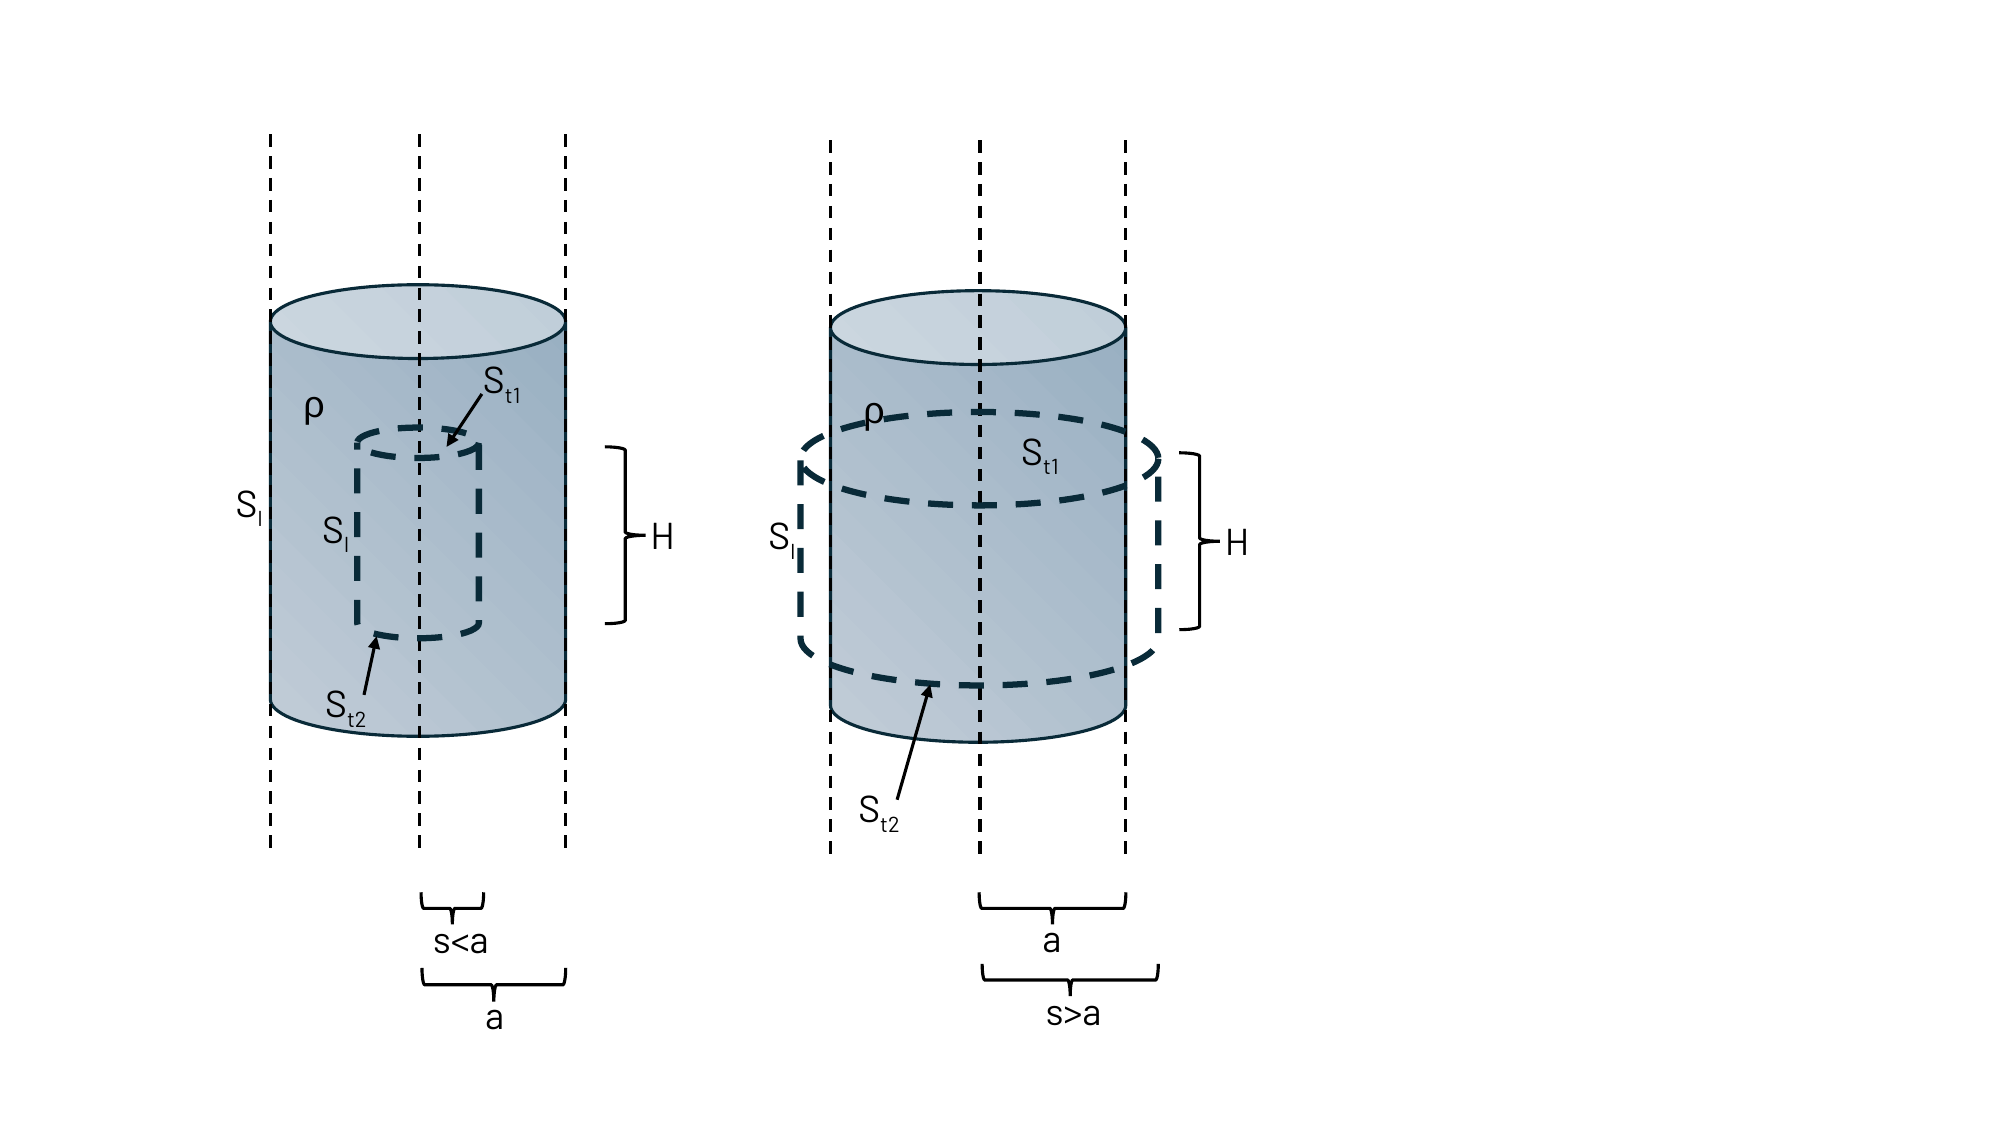

St1
ρ
ρ

St1

Sl
Sl
H
Sl
H
St2
St2

a
s<a

s>a
a